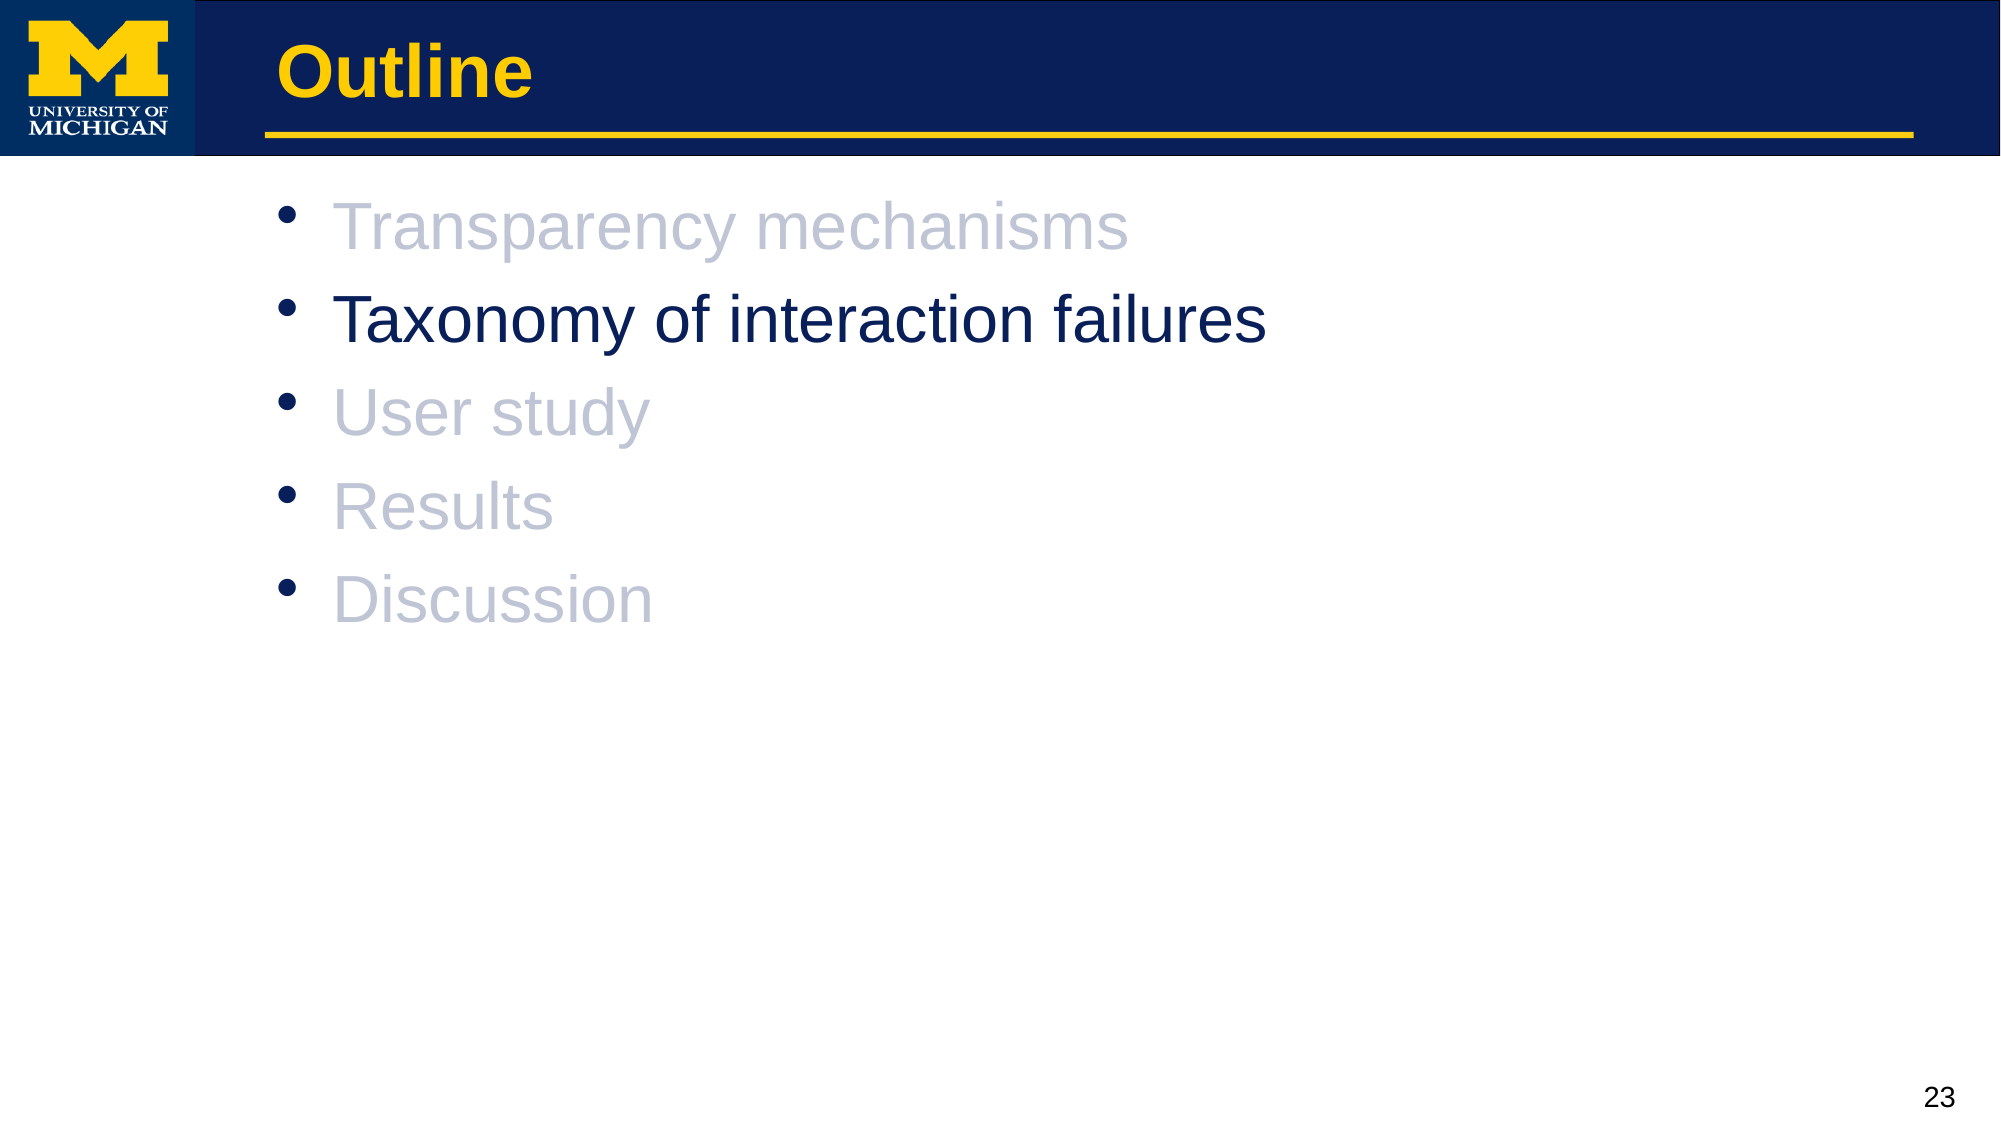

# Outline
Transparency mechanisms
Taxonomy of interaction failures
User study
Results
Discussion